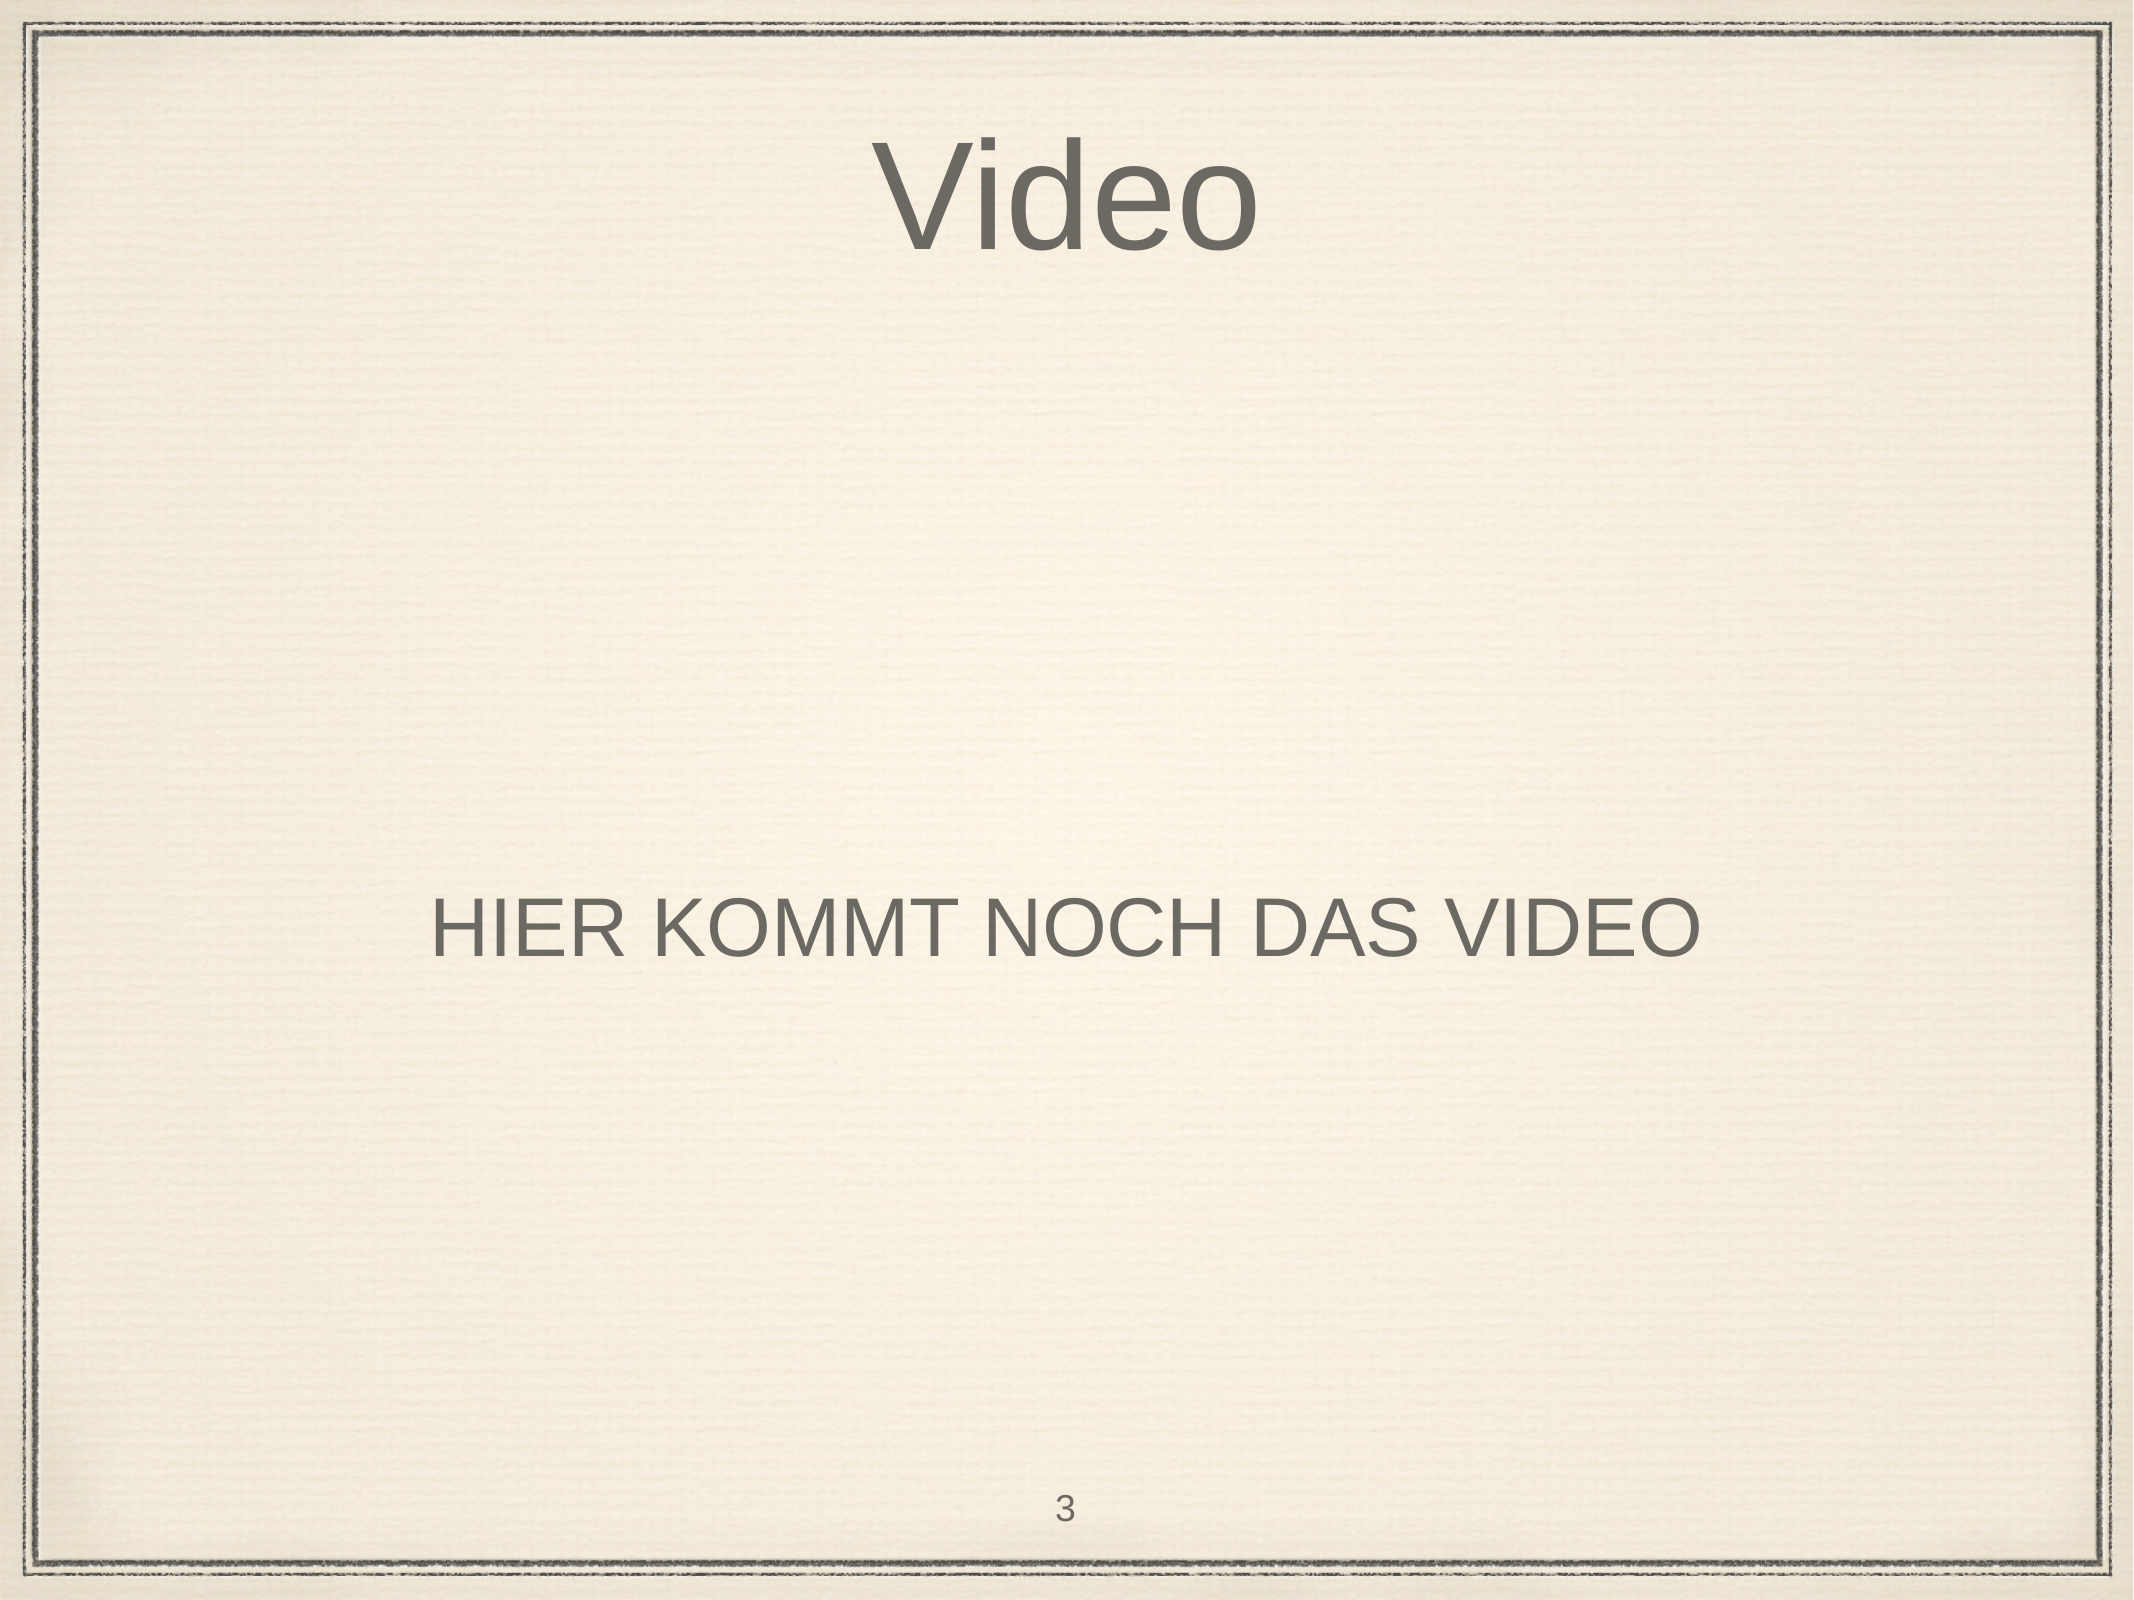

# Video
HIER KOMMT NOCH DAS VIDEO
3